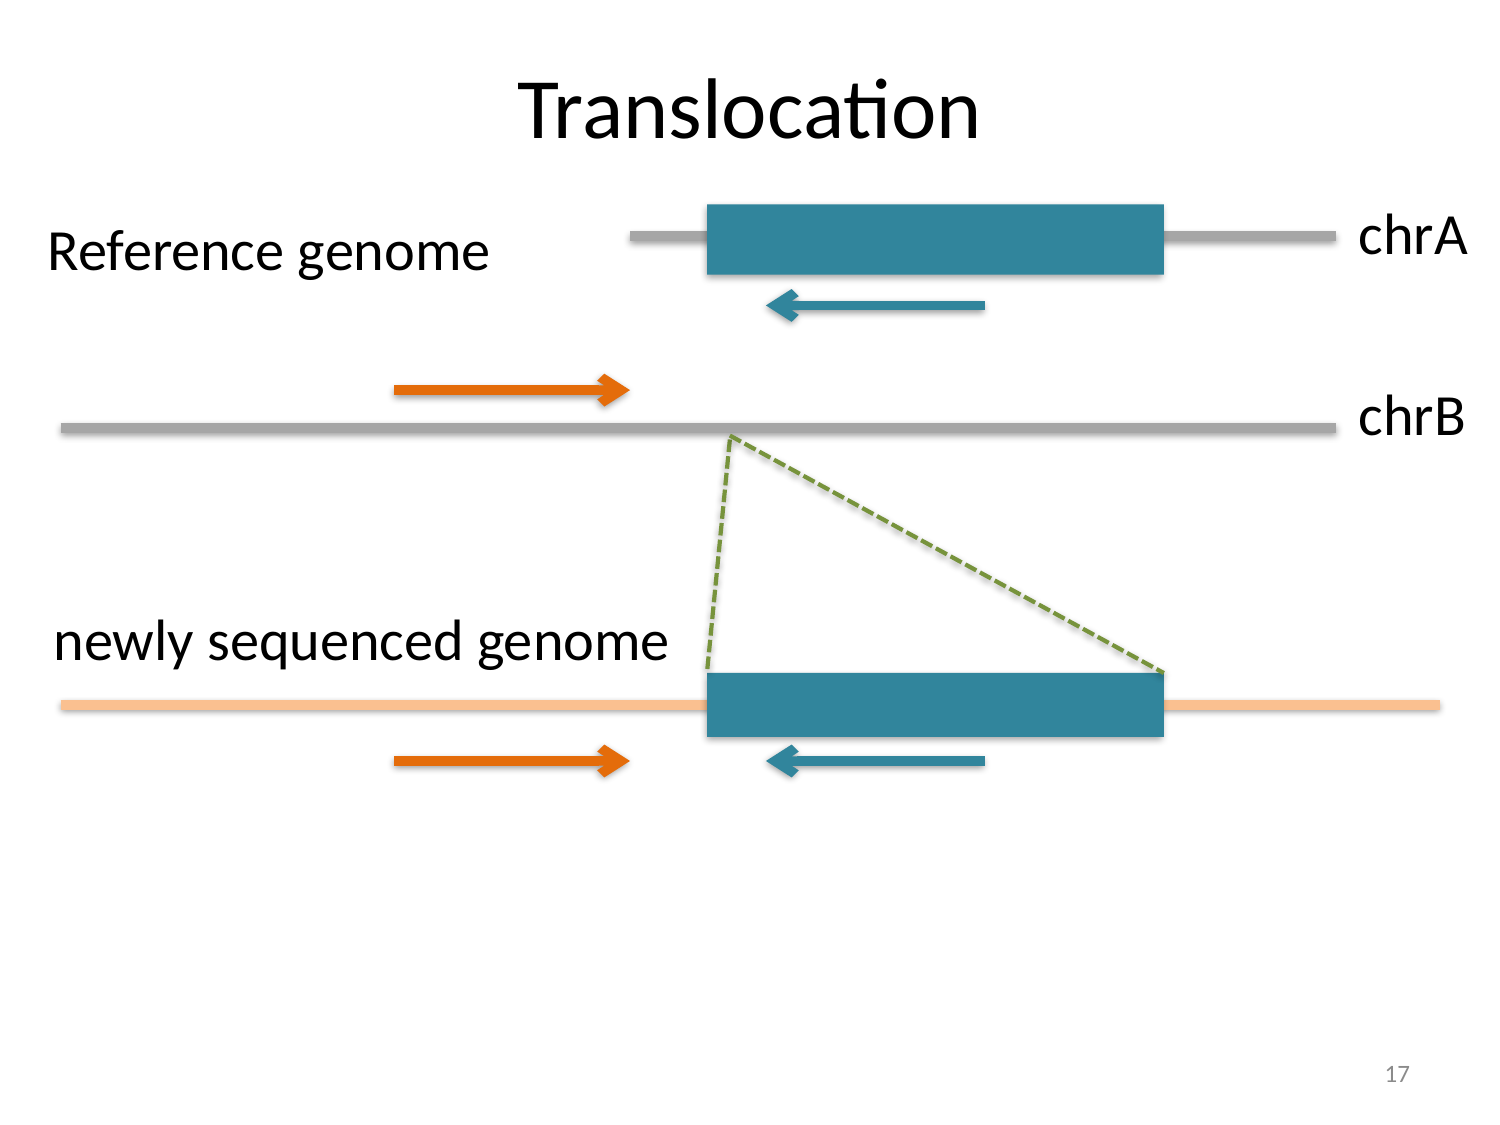

# Translocation
chrA
Reference genome

chrB
newly sequenced genome

17